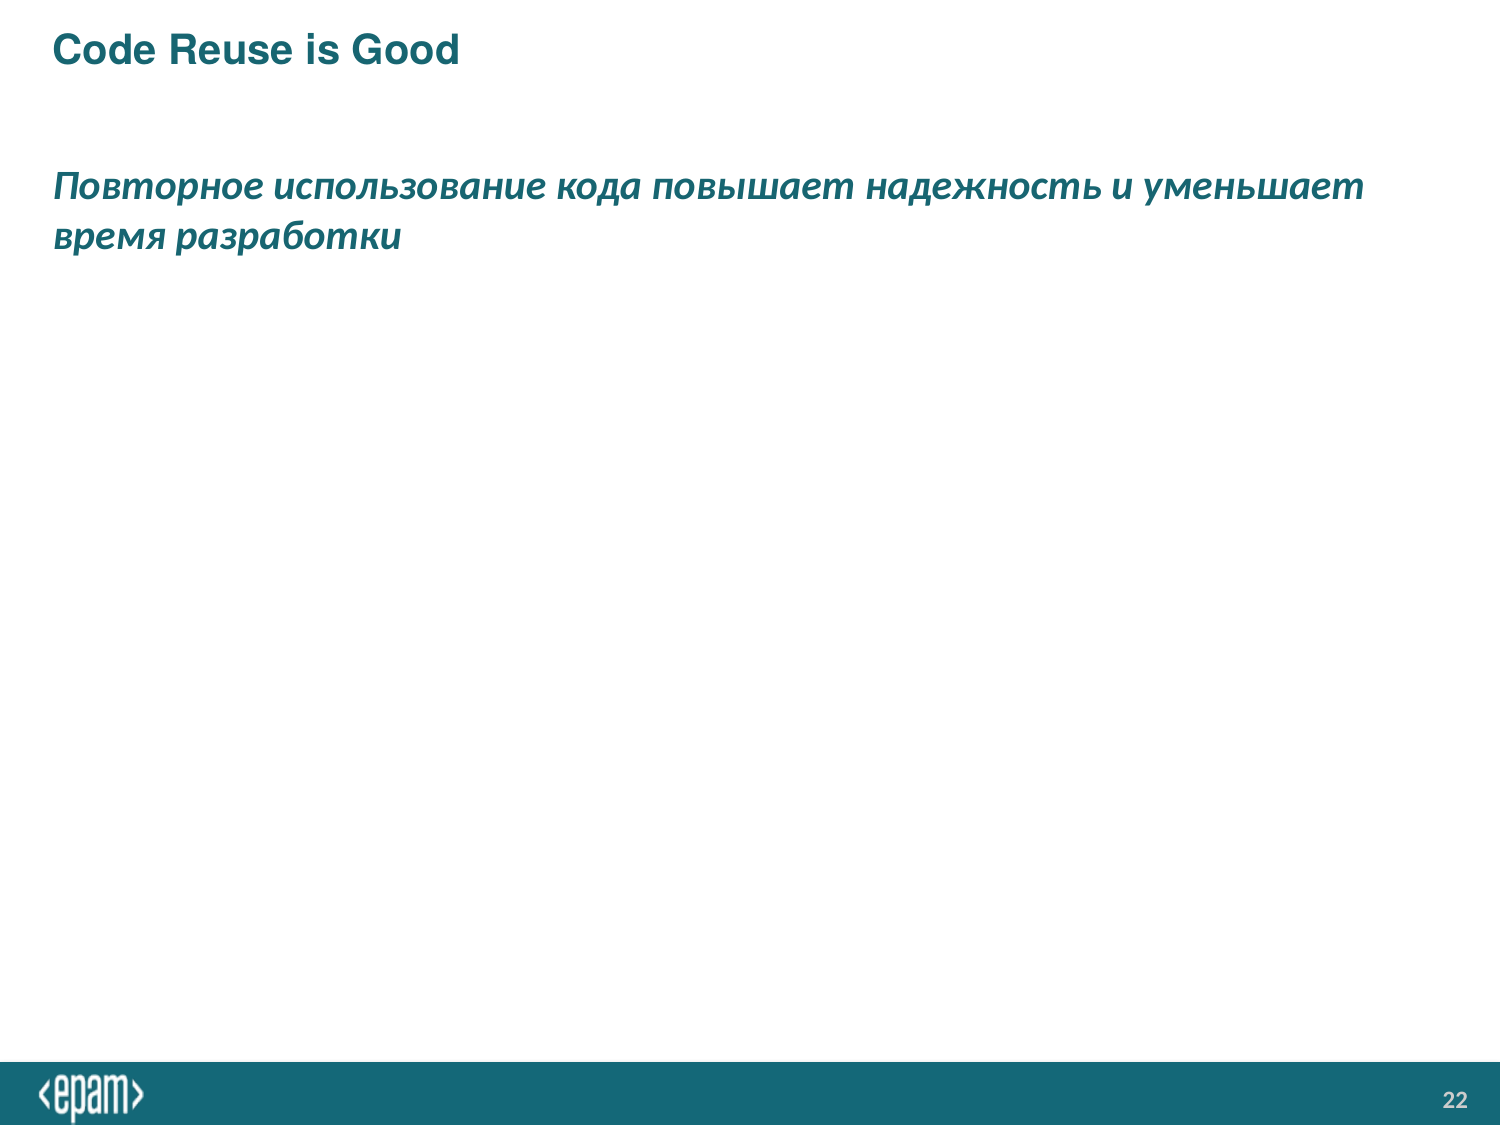

# Code Reuse is Good
Повторное использование кода повышает надежность и уменьшает время разработки